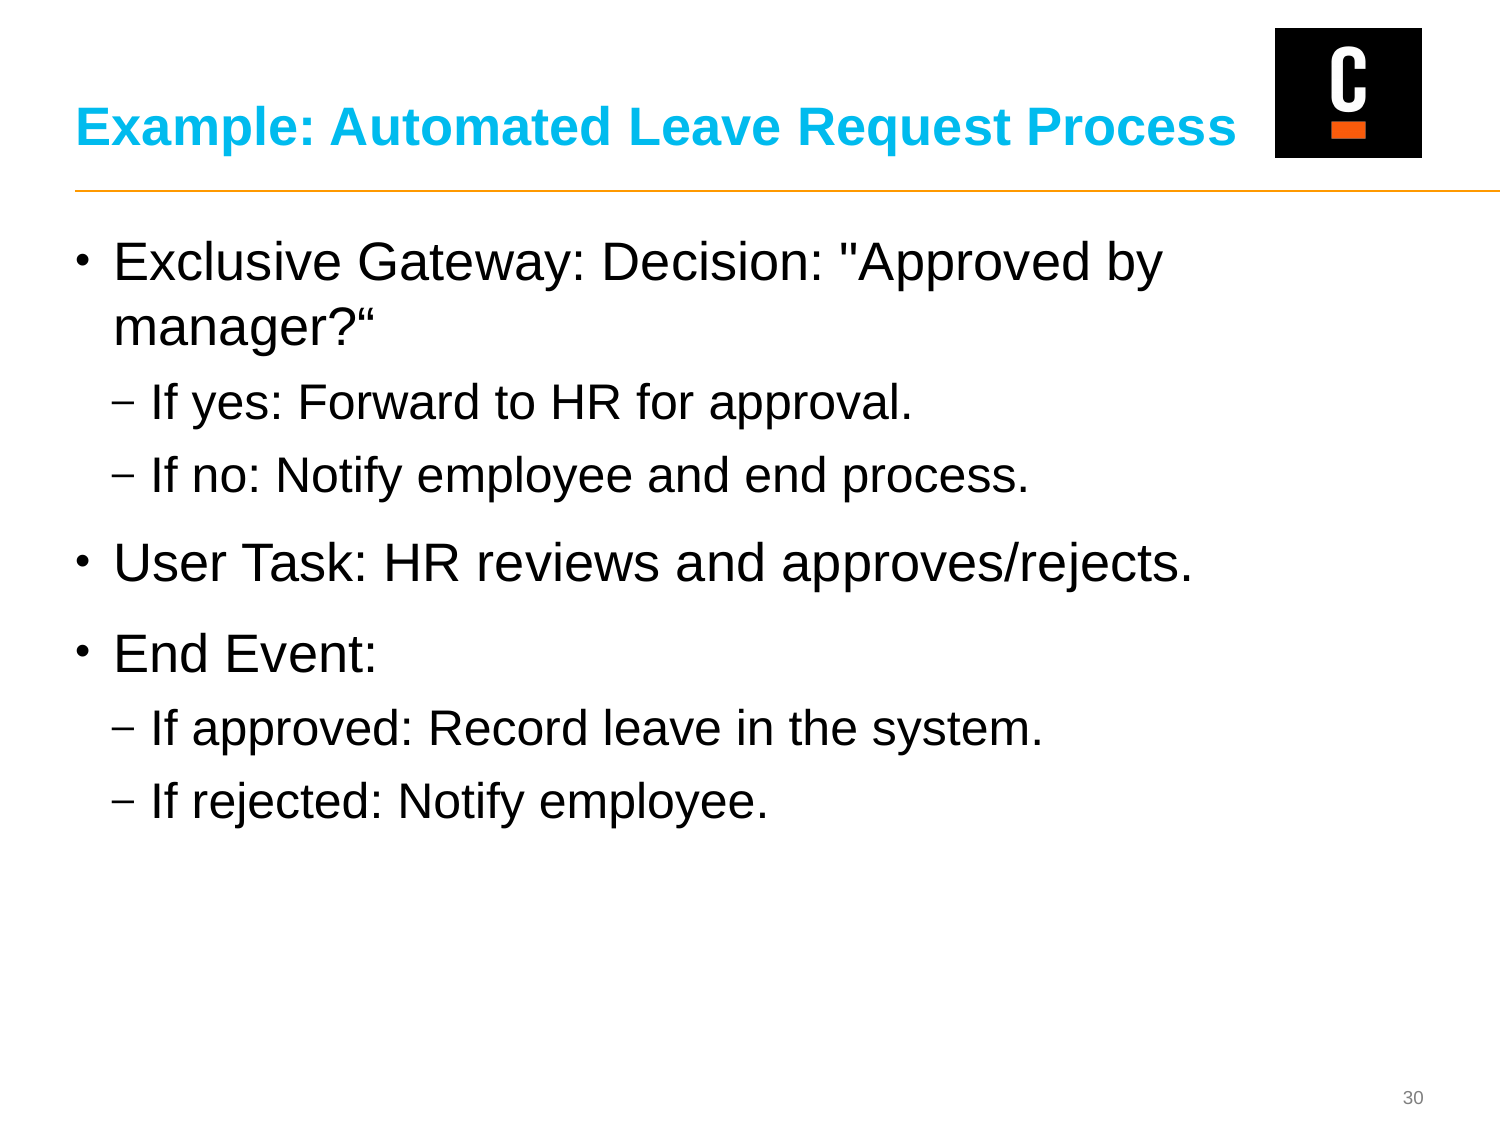

# Example: Automated Leave Request Process
Exclusive Gateway: Decision: "Approved by manager?“
If yes: Forward to HR for approval.
If no: Notify employee and end process.
User Task: HR reviews and approves/rejects.
End Event:
If approved: Record leave in the system.
If rejected: Notify employee.